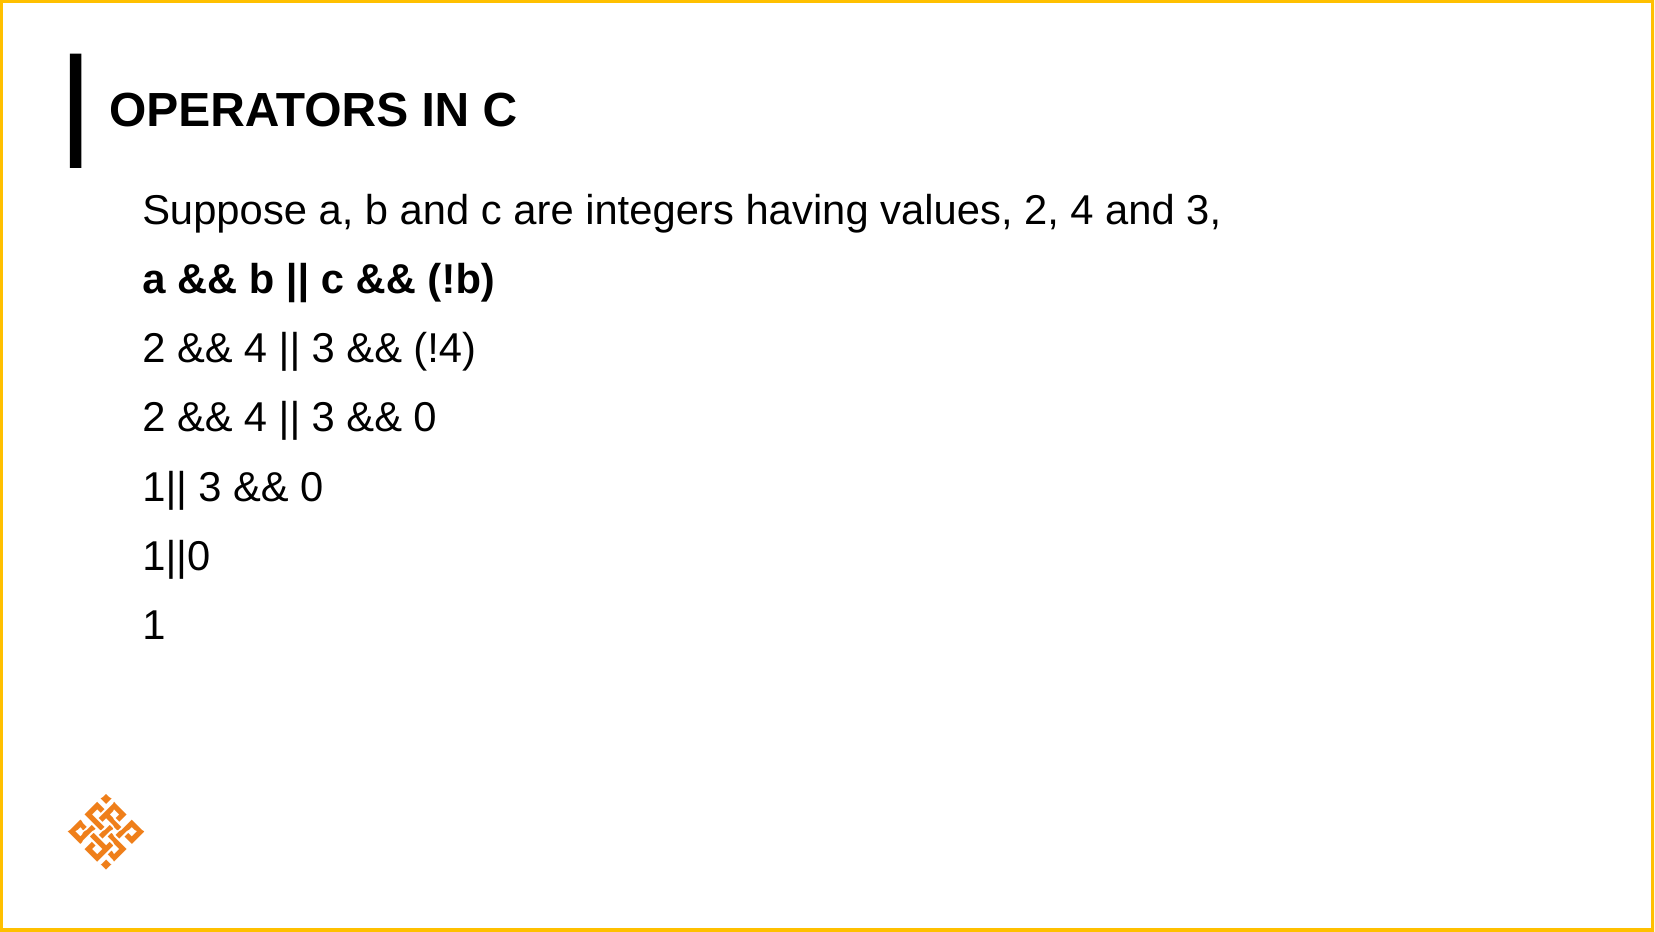

# Operators in c
Suppose a, b and c are integers having values, 2, 4 and 3,
a && b || c && (!b)
2 && 4 || 3 && (!4)
2 && 4 || 3 && 0
1|| 3 && 0
1||0
1